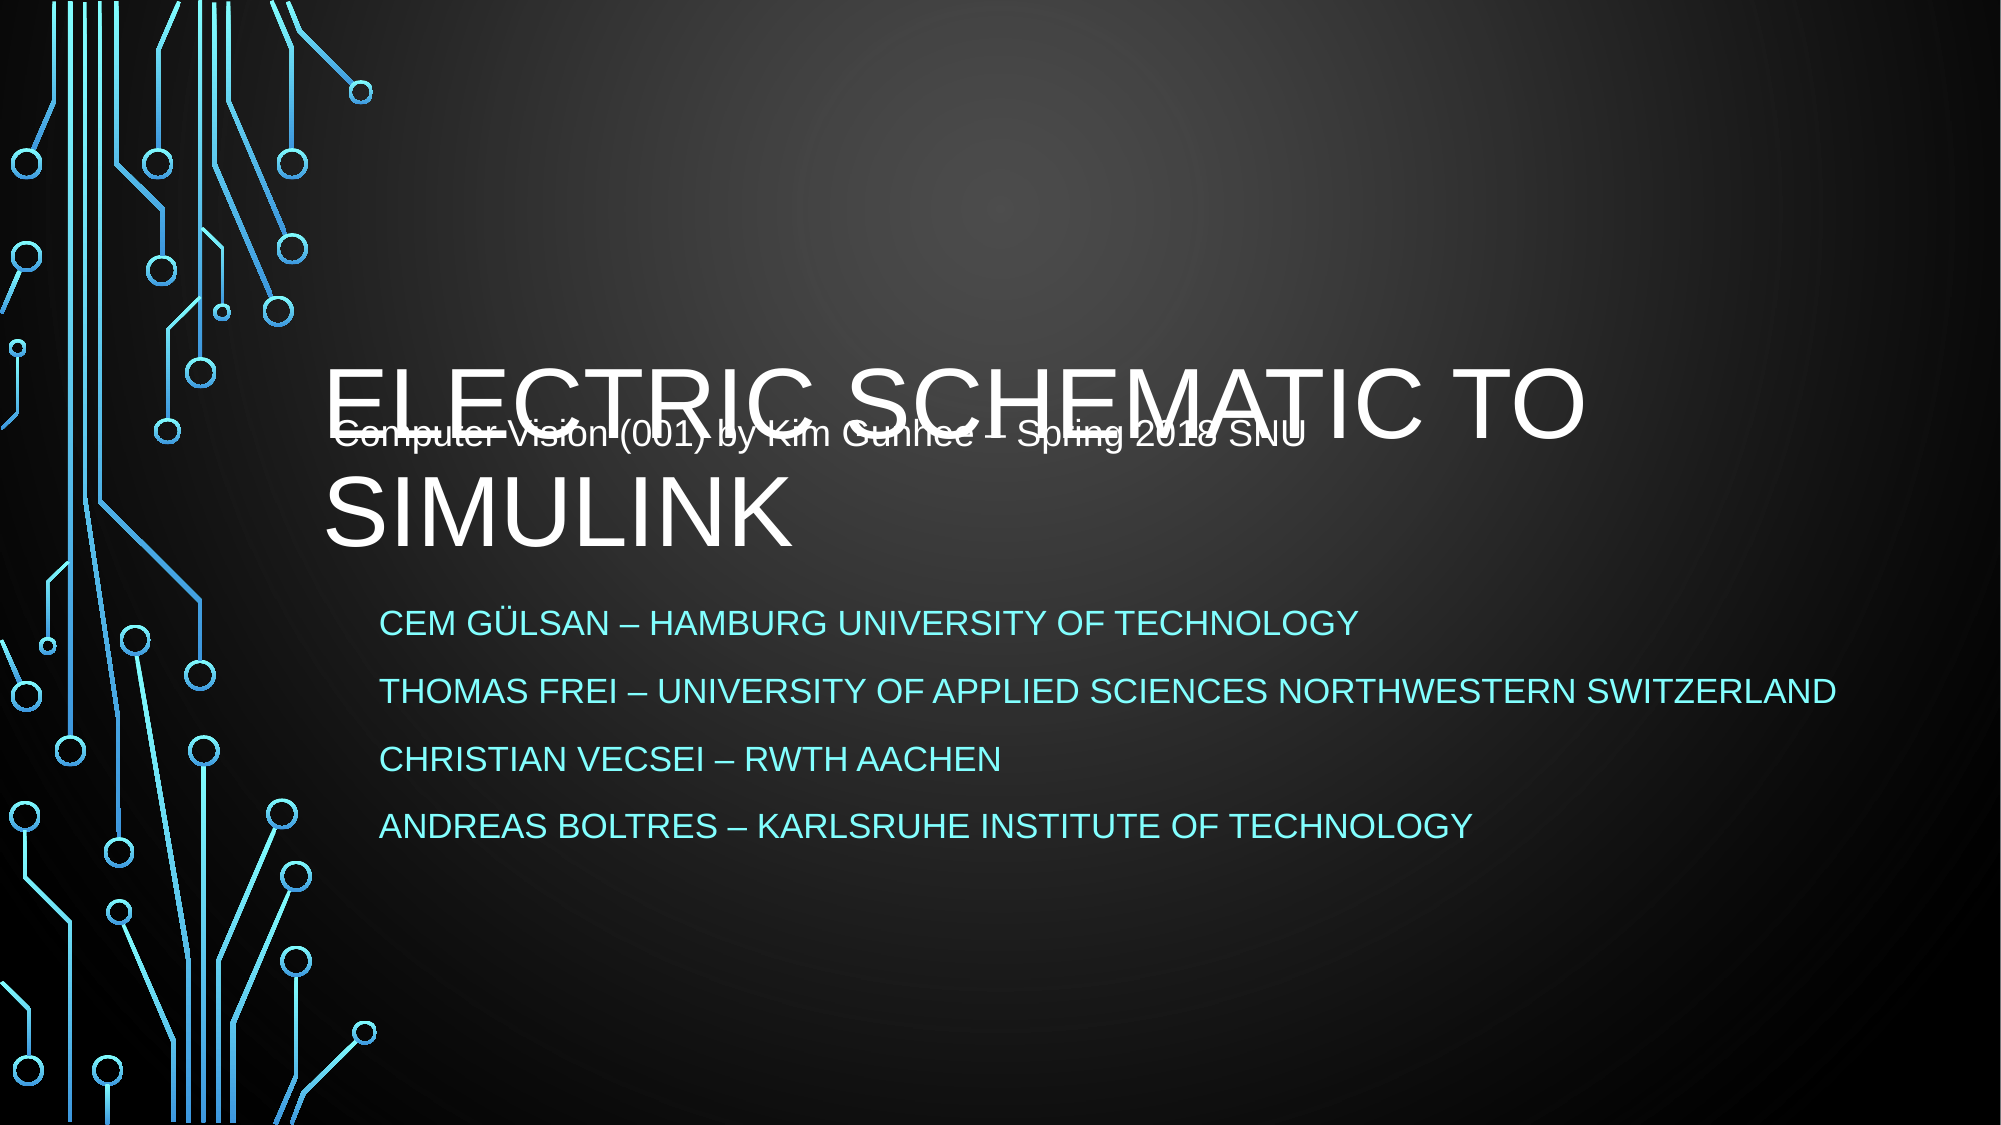

# Electric Schematic to simulinK
Computer Vision (001) by Kim Gunhee – Spring 2018 SNU
Cem Gülsan – Hamburg University of Technology
Thomas Frei – University of Applied Sciences Northwestern Switzerland
Christian Vecsei – RWTH Aachen
Andreas Boltres – Karlsruhe Institute of technology